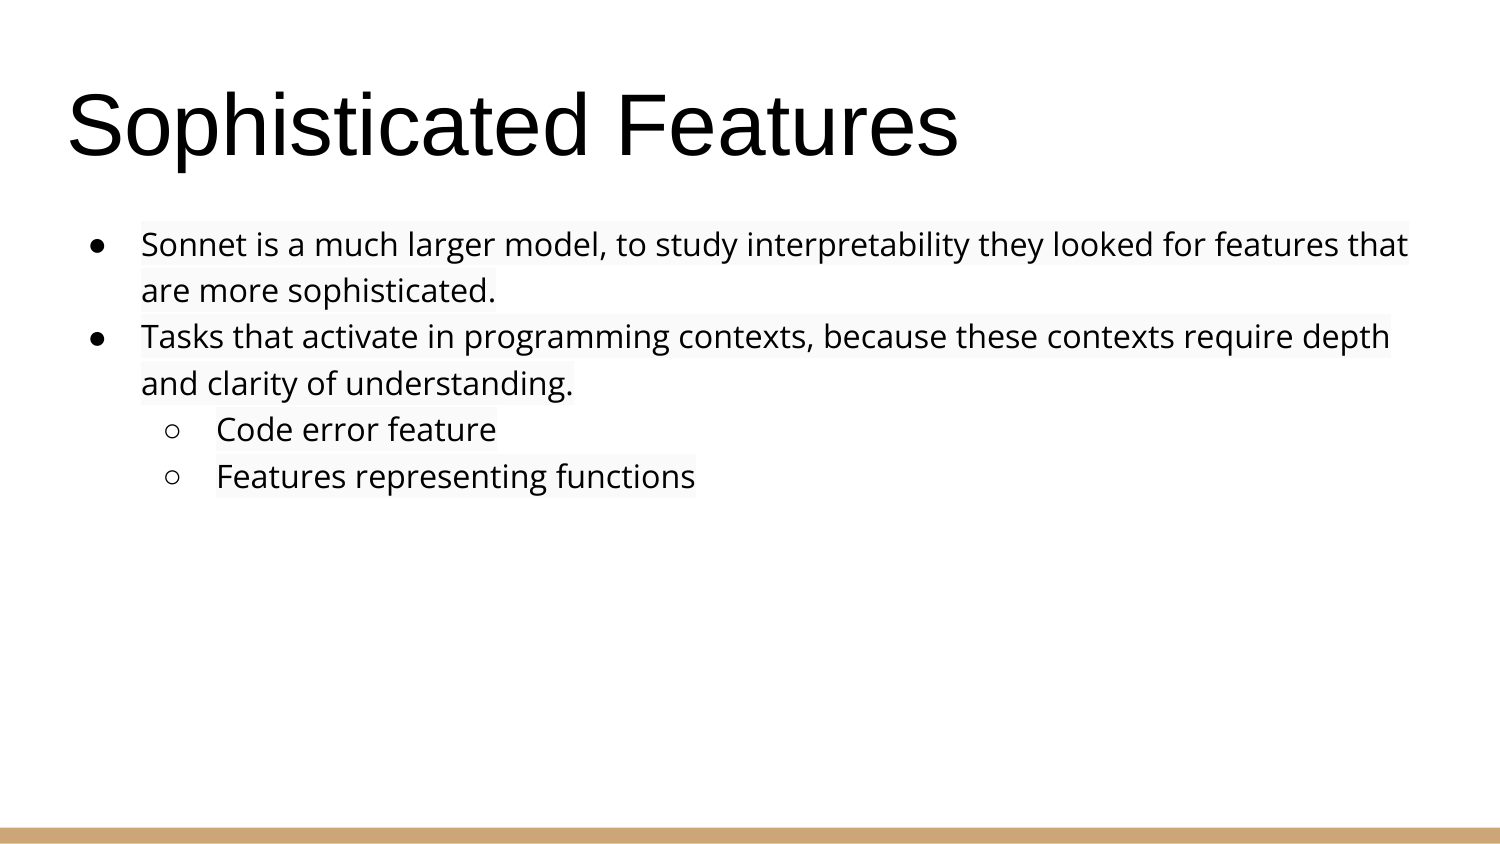

# Sophisticated Features
Sonnet is a much larger model, to study interpretability they looked for features that are more sophisticated.
Tasks that activate in programming contexts, because these contexts require depth and clarity of understanding.
Code error feature
Features representing functions